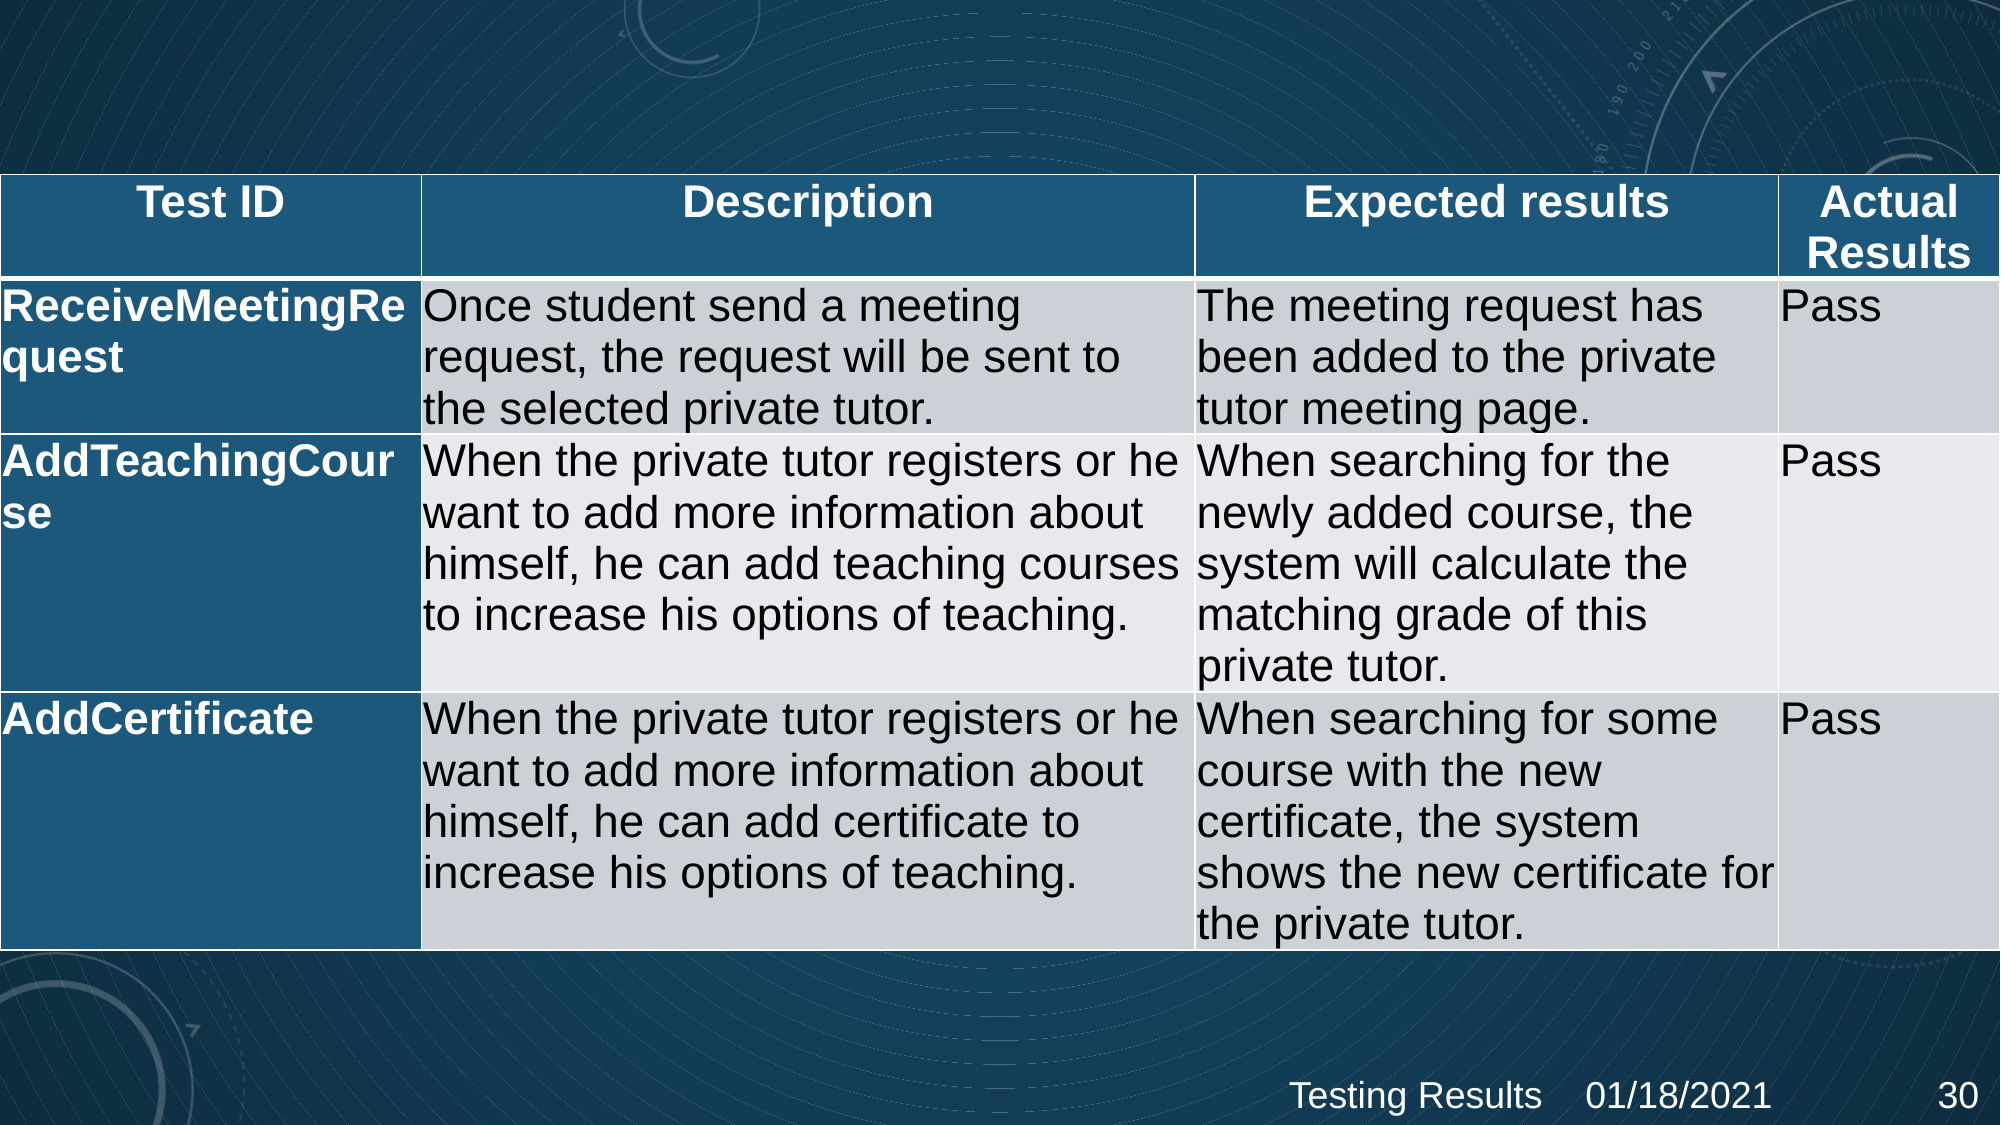

| Test ID | Description | Expected results | Actual Results |
| --- | --- | --- | --- |
| ReceiveMeetingRequest | Once student send a meeting request, the request will be sent to the selected private tutor. | The meeting request has been added to the private tutor meeting page. | Pass |
| AddTeachingCourse | When the private tutor registers or he want to add more information about himself, he can add teaching courses to increase his options of teaching. | When searching for the newly added course, the system will calculate the matching grade of this private tutor. | Pass |
| AddCertificate | When the private tutor registers or he want to add more information about himself, he can add certificate to increase his options of teaching. | When searching for some course with the new certificate, the system shows the new certificate for the private tutor. | Pass |
01/18/2021
Testing Results
30